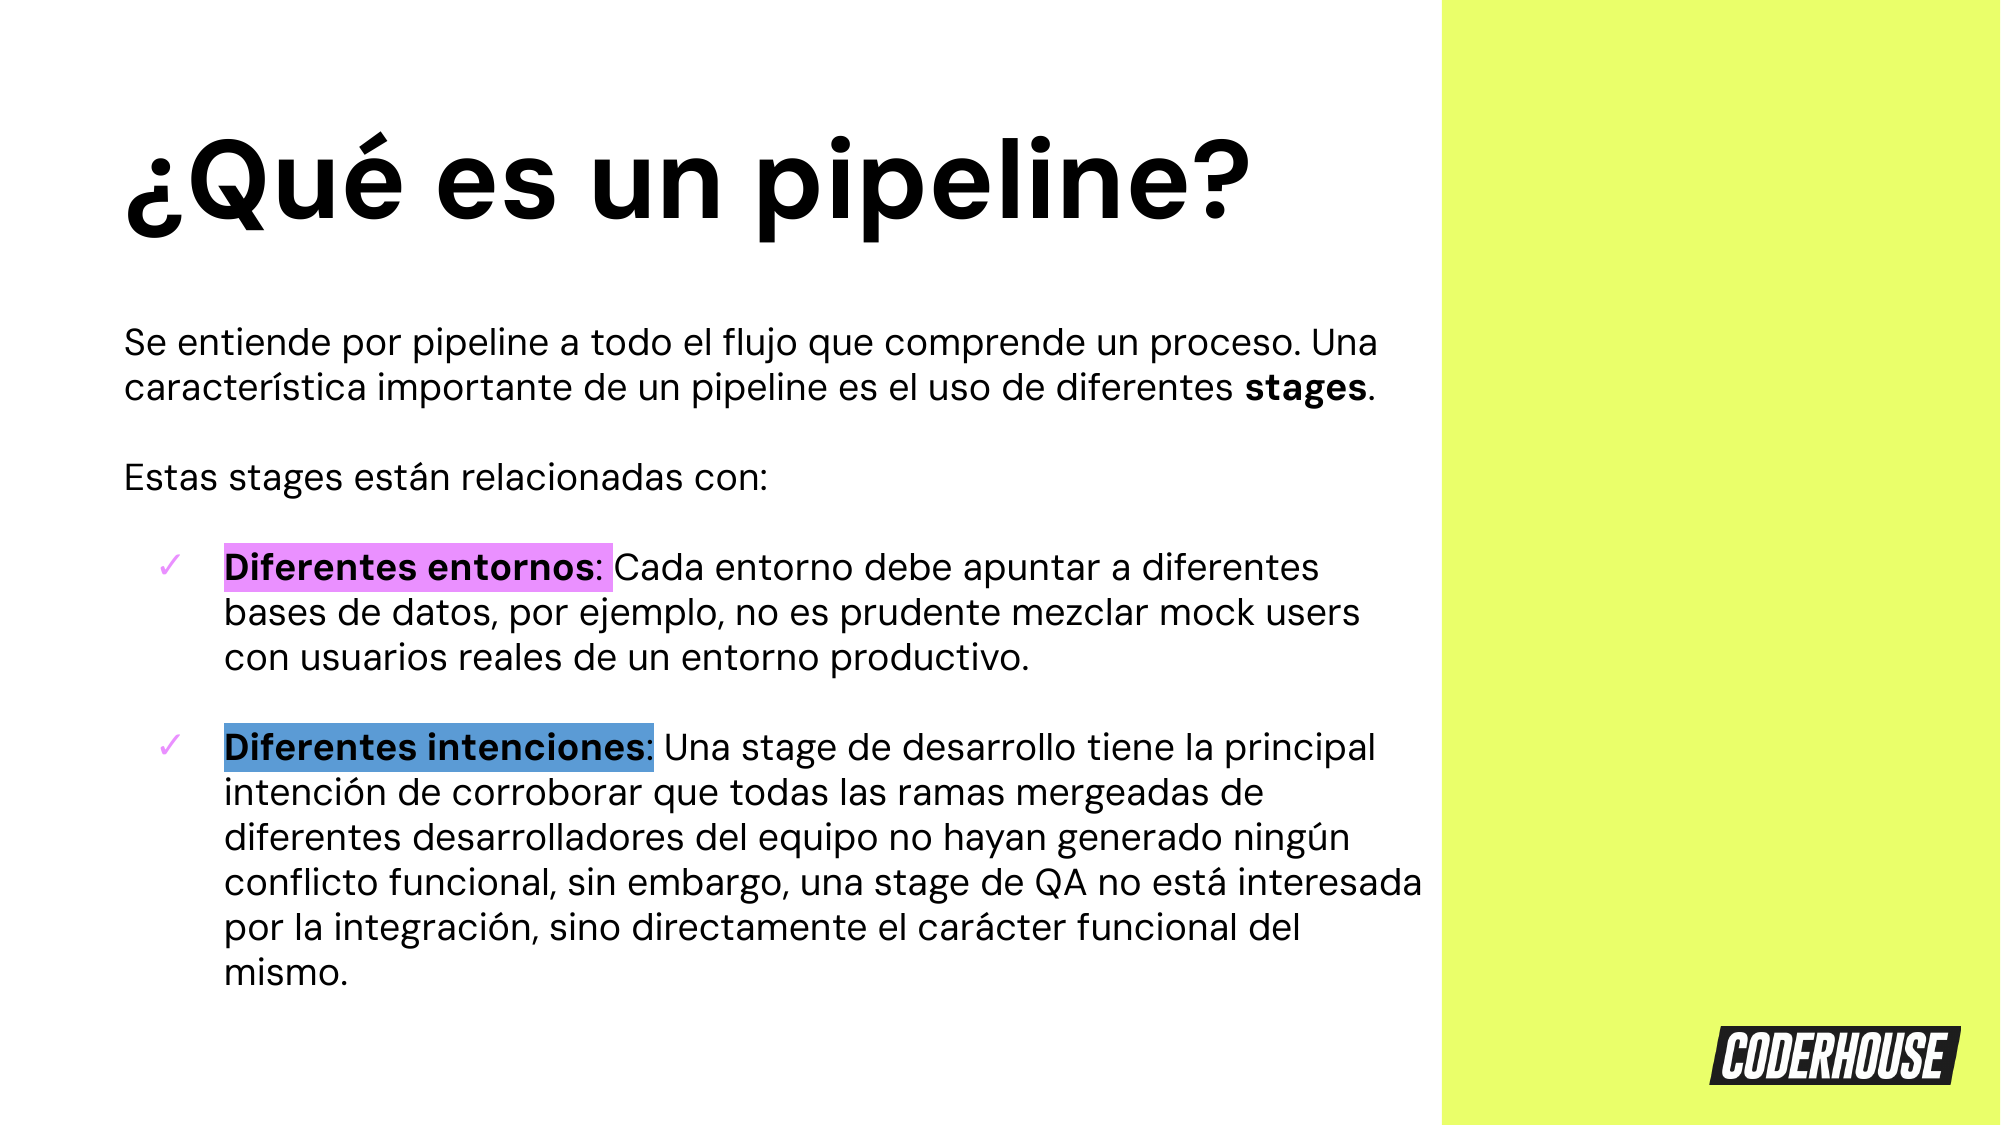

¿Qué es un pipeline?
Se entiende por pipeline a todo el flujo que comprende un proceso. Una característica importante de un pipeline es el uso de diferentes stages.

Estas stages están relacionadas con:

Diferentes entornos: Cada entorno debe apuntar a diferentes bases de datos, por ejemplo, no es prudente mezclar mock users con usuarios reales de un entorno productivo.

Diferentes intenciones: Una stage de desarrollo tiene la principal intención de corroborar que todas las ramas mergeadas de diferentes desarrolladores del equipo no hayan generado ningún conflicto funcional, sin embargo, una stage de QA no está interesada por la integración, sino directamente el carácter funcional del mismo.